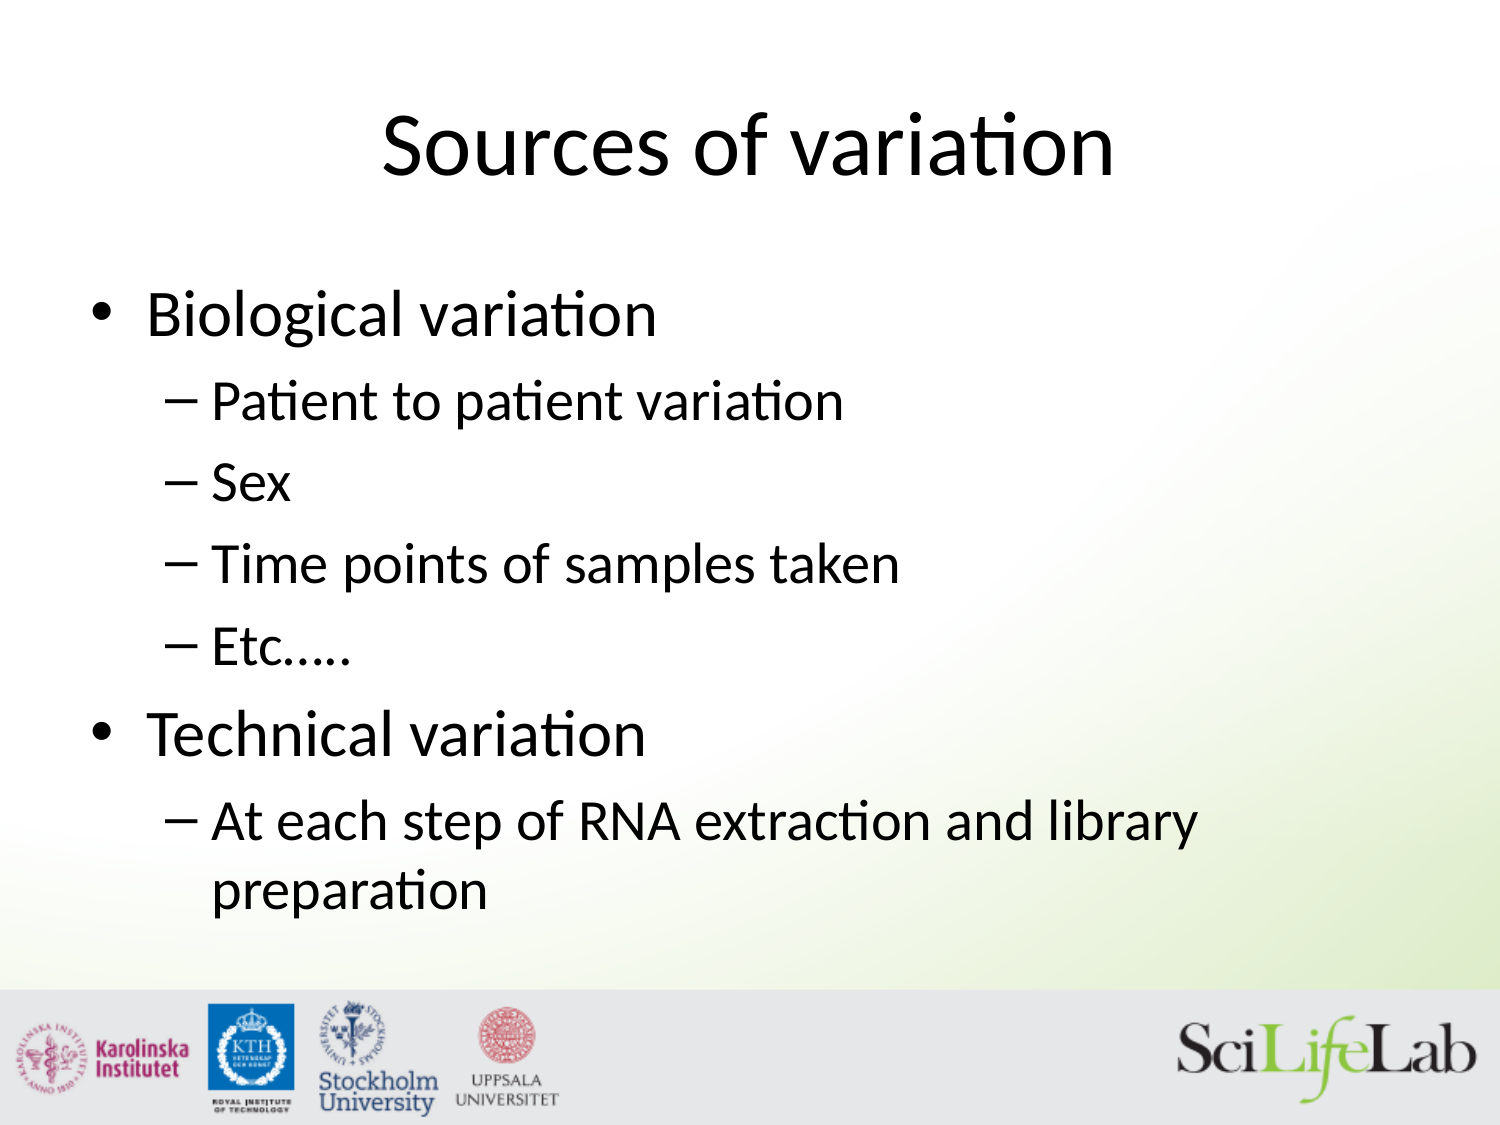

# Sources of variation
Biological variation
Patient to patient variation
Sex
Time points of samples taken
Etc…..
Technical variation
At each step of RNA extraction and library preparation